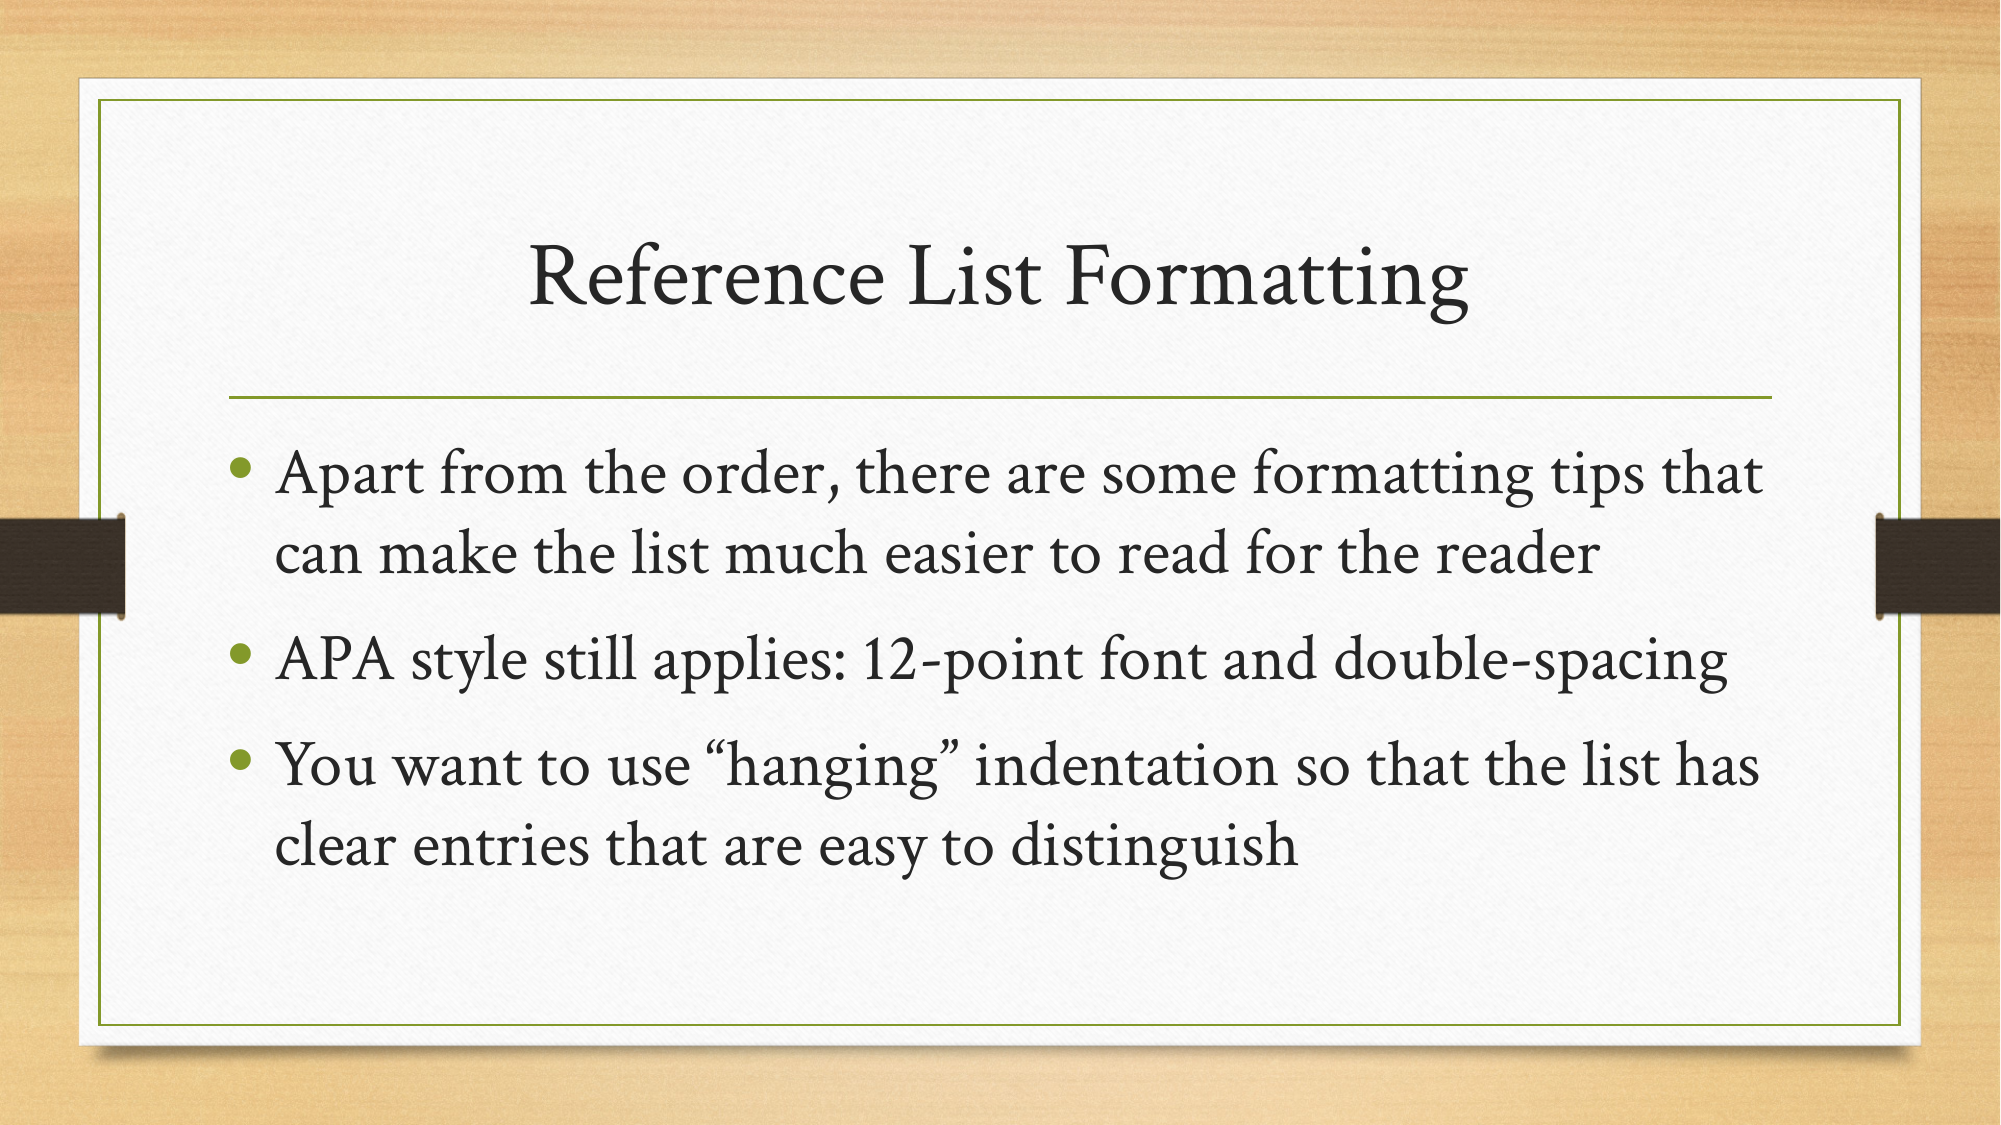

# Reference List Formatting
Apart from the order, there are some formatting tips that can make the list much easier to read for the reader
APA style still applies: 12-point font and double-spacing
You want to use “hanging” indentation so that the list has clear entries that are easy to distinguish